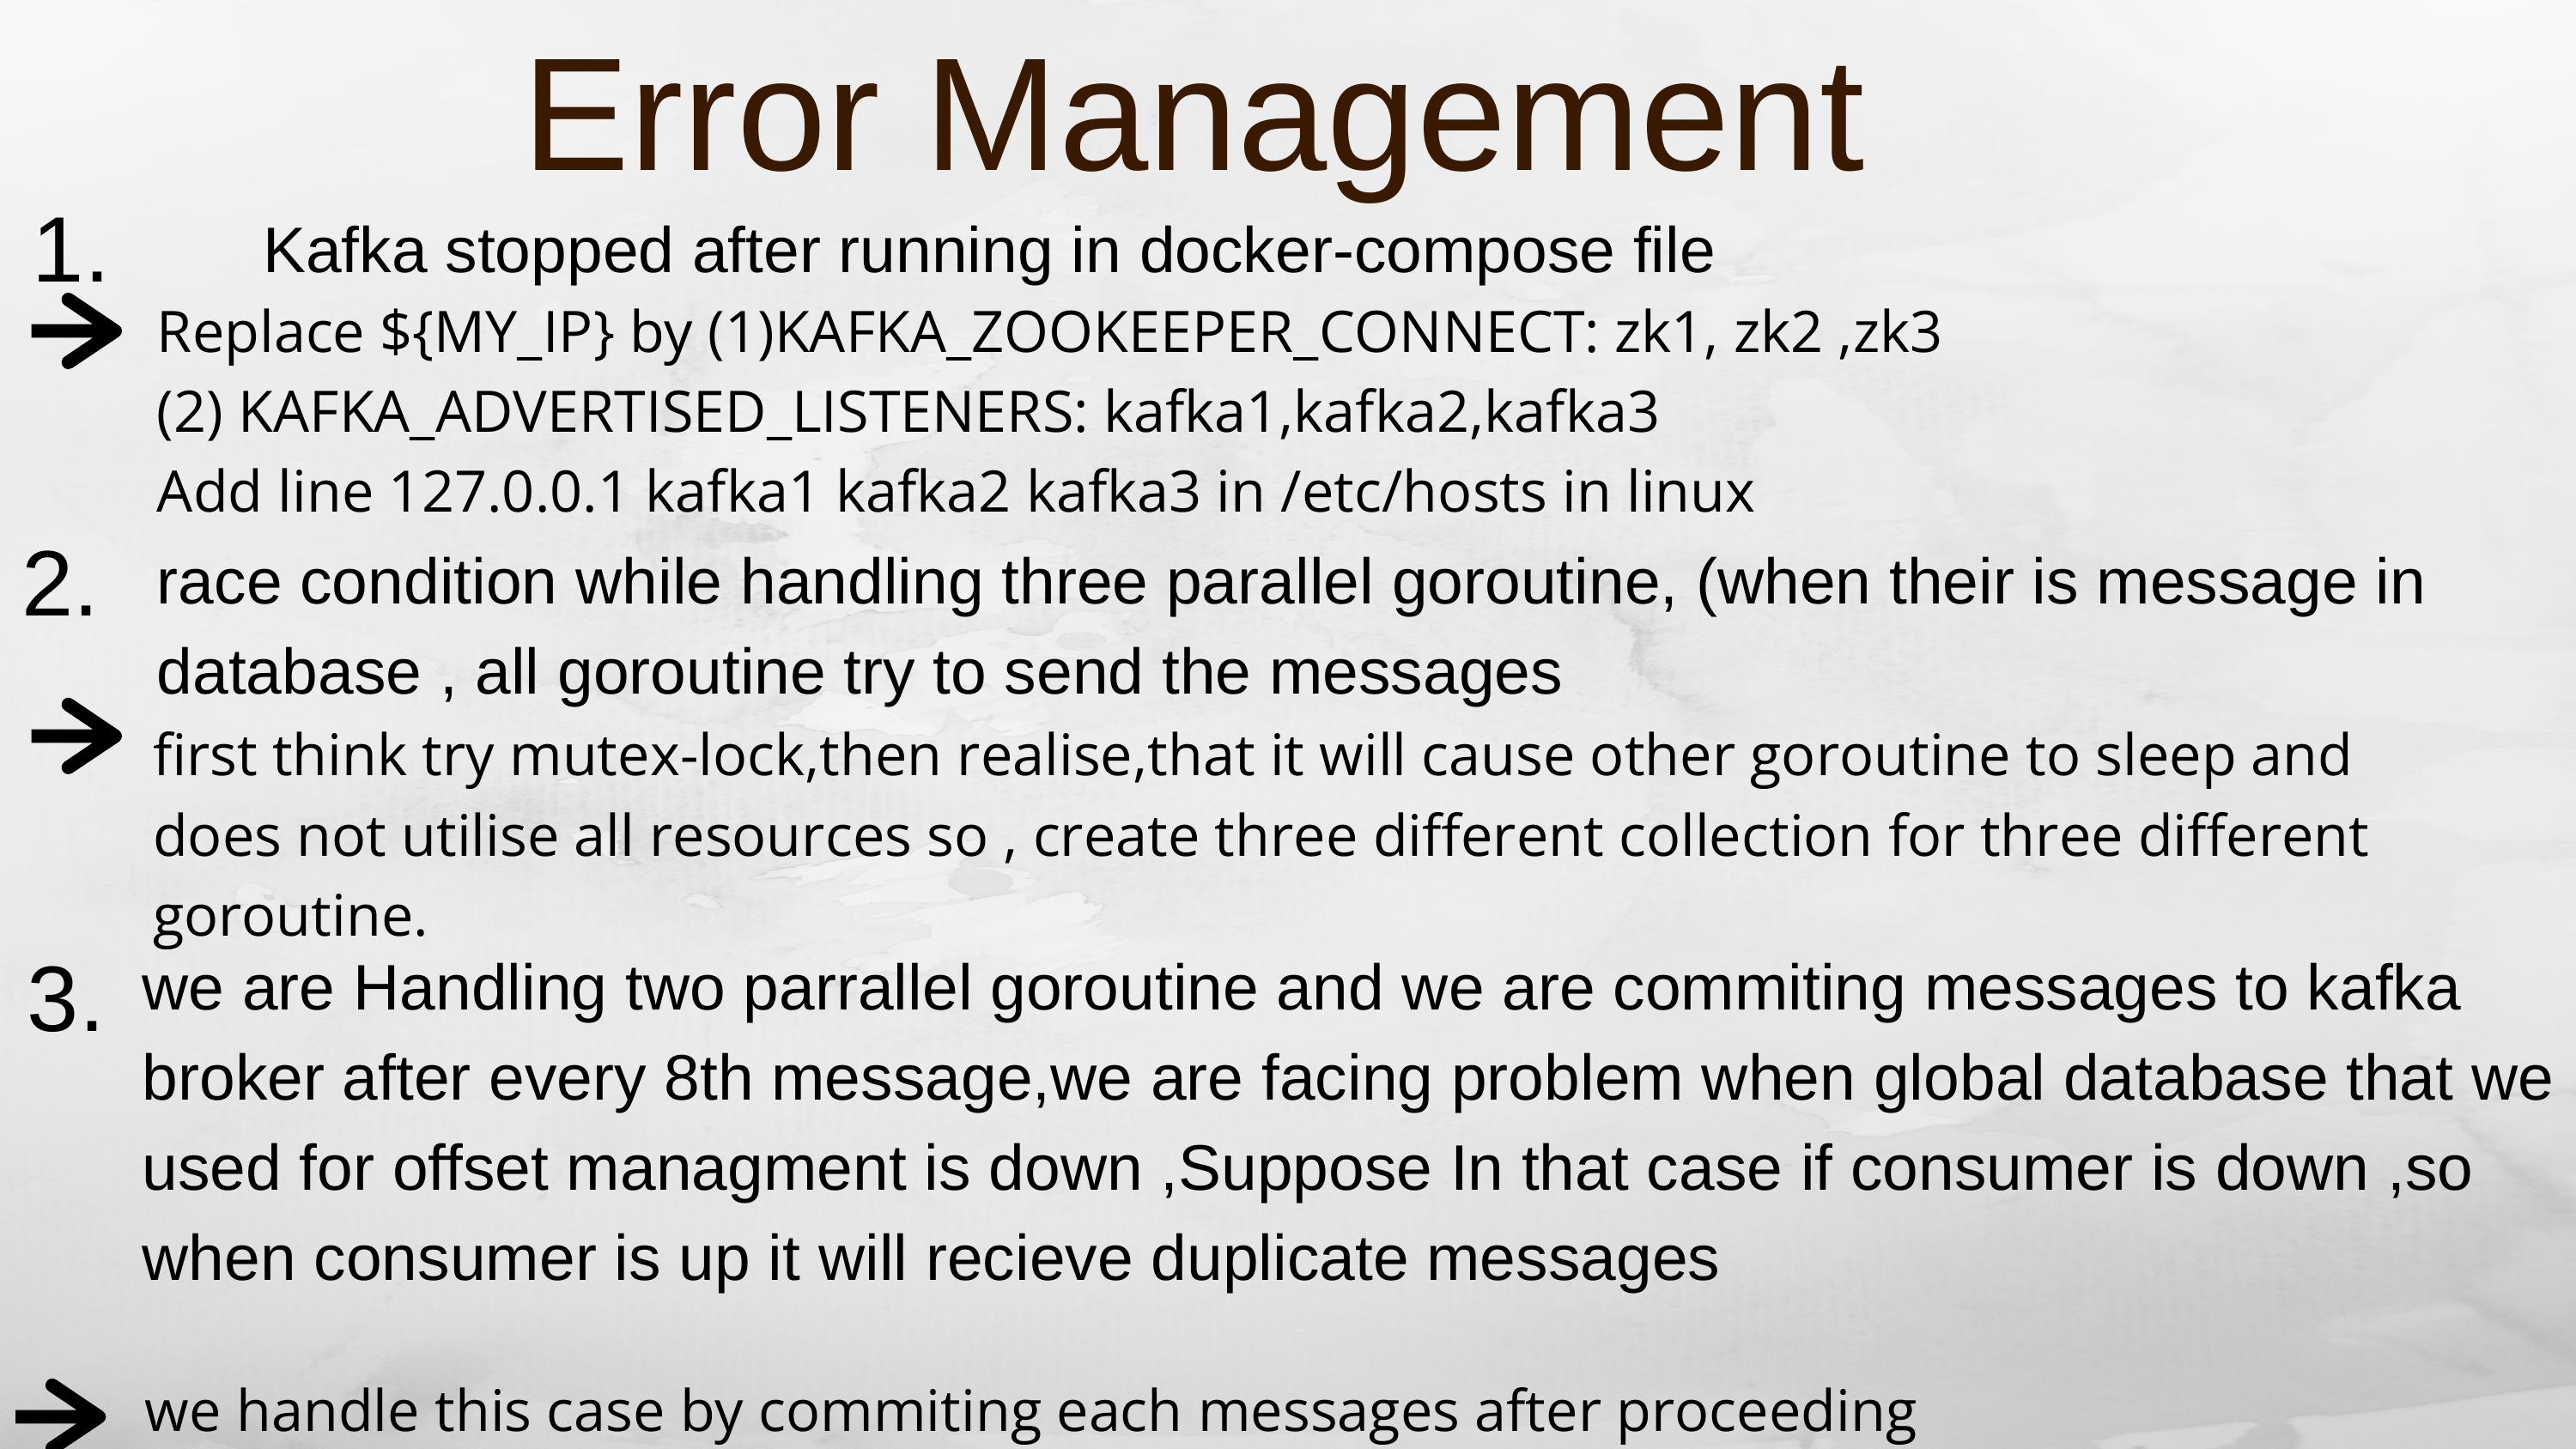

Error Management
1.
Kafka stopped after running in docker-compose file
Replace ${MY_IP} by (1)KAFKA_ZOOKEEPER_CONNECT: zk1, zk2 ,zk3 (2) KAFKA_ADVERTISED_LISTENERS: kafka1,kafka2,kafka3
Add line 127.0.0.1 kafka1 kafka2 kafka3 in /etc/hosts in linux

2.
race condition while handling three parallel goroutine, (when their is message in database , all goroutine try to send the messages

first think try mutex-lock,then realise,that it will cause other goroutine to sleep and does not utilise all resources so , create three different collection for three different goroutine.
3.
we are Handling two parrallel goroutine and we are commiting messages to kafka broker after every 8th message,we are facing problem when global database that we used for offset managment is down ,Suppose In that case if consumer is down ,so when consumer is up it will recieve duplicate messages
we handle this case by commiting each messages after proceeding